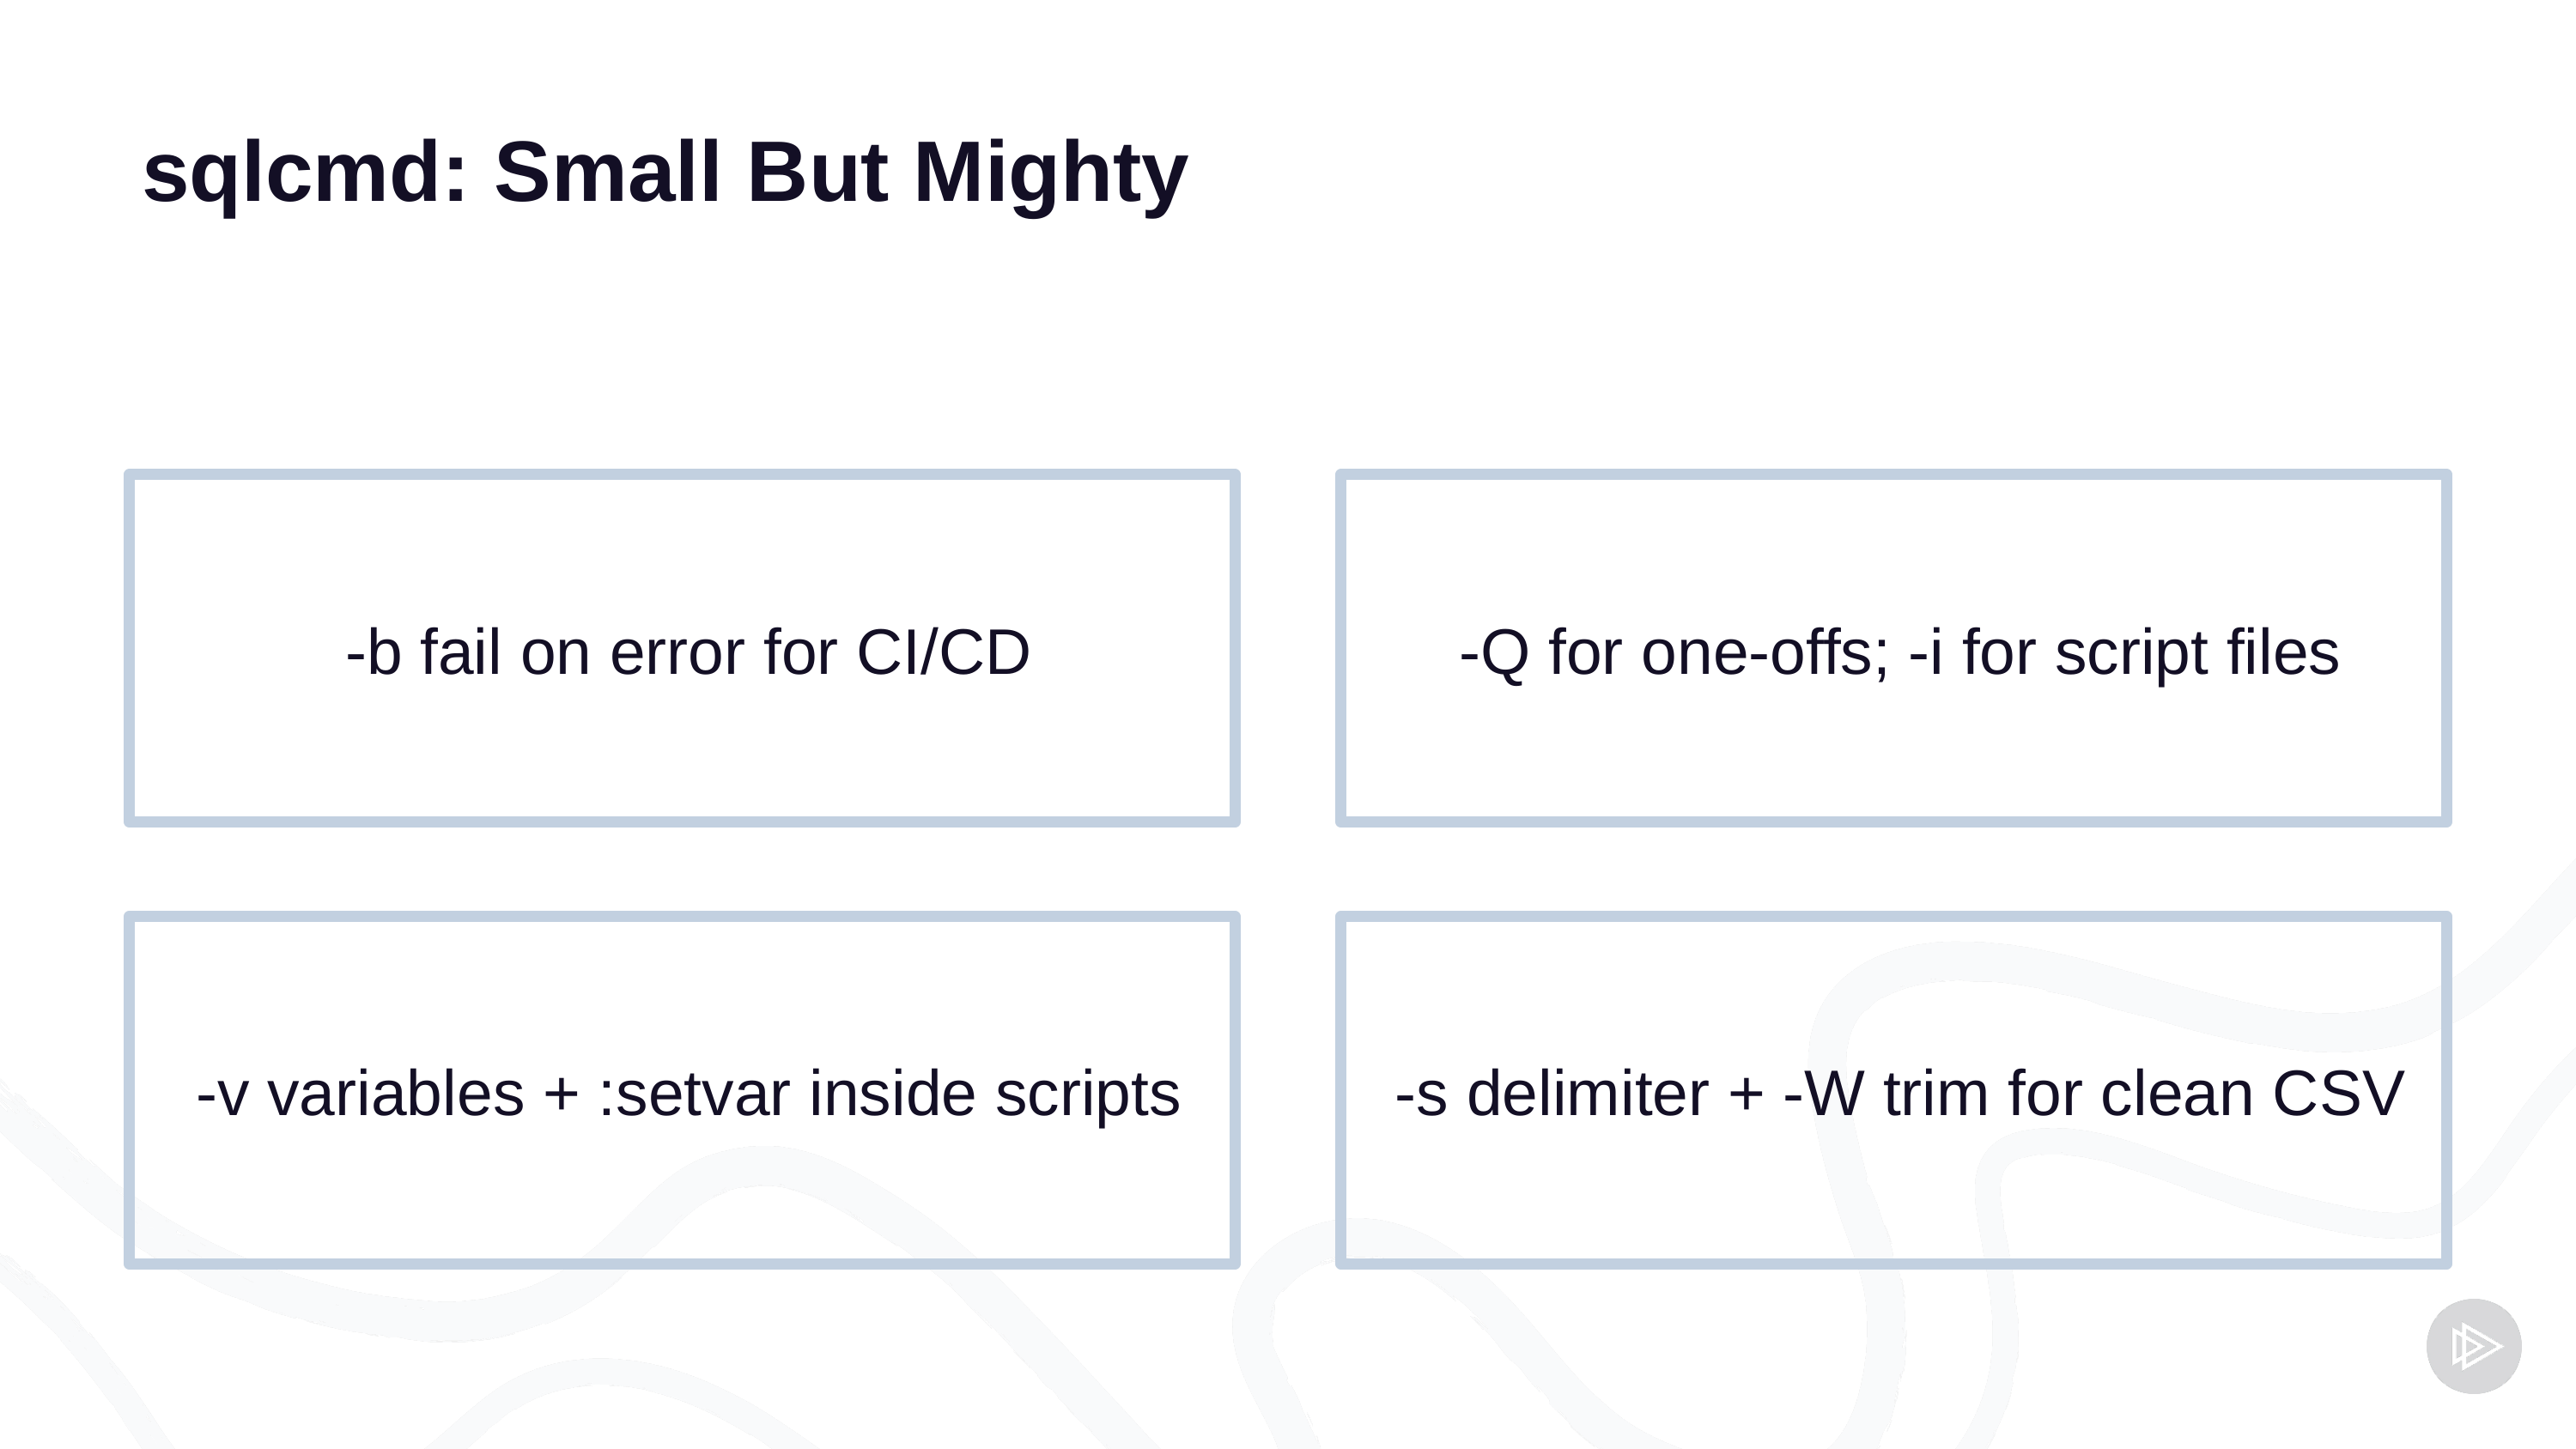

# sqlcmd: Small But Mighty
-b fail on error for CI/CD
-Q for one-offs; -i for script files
-v variables + :setvar inside scripts
-s delimiter + -W trim for clean CSV